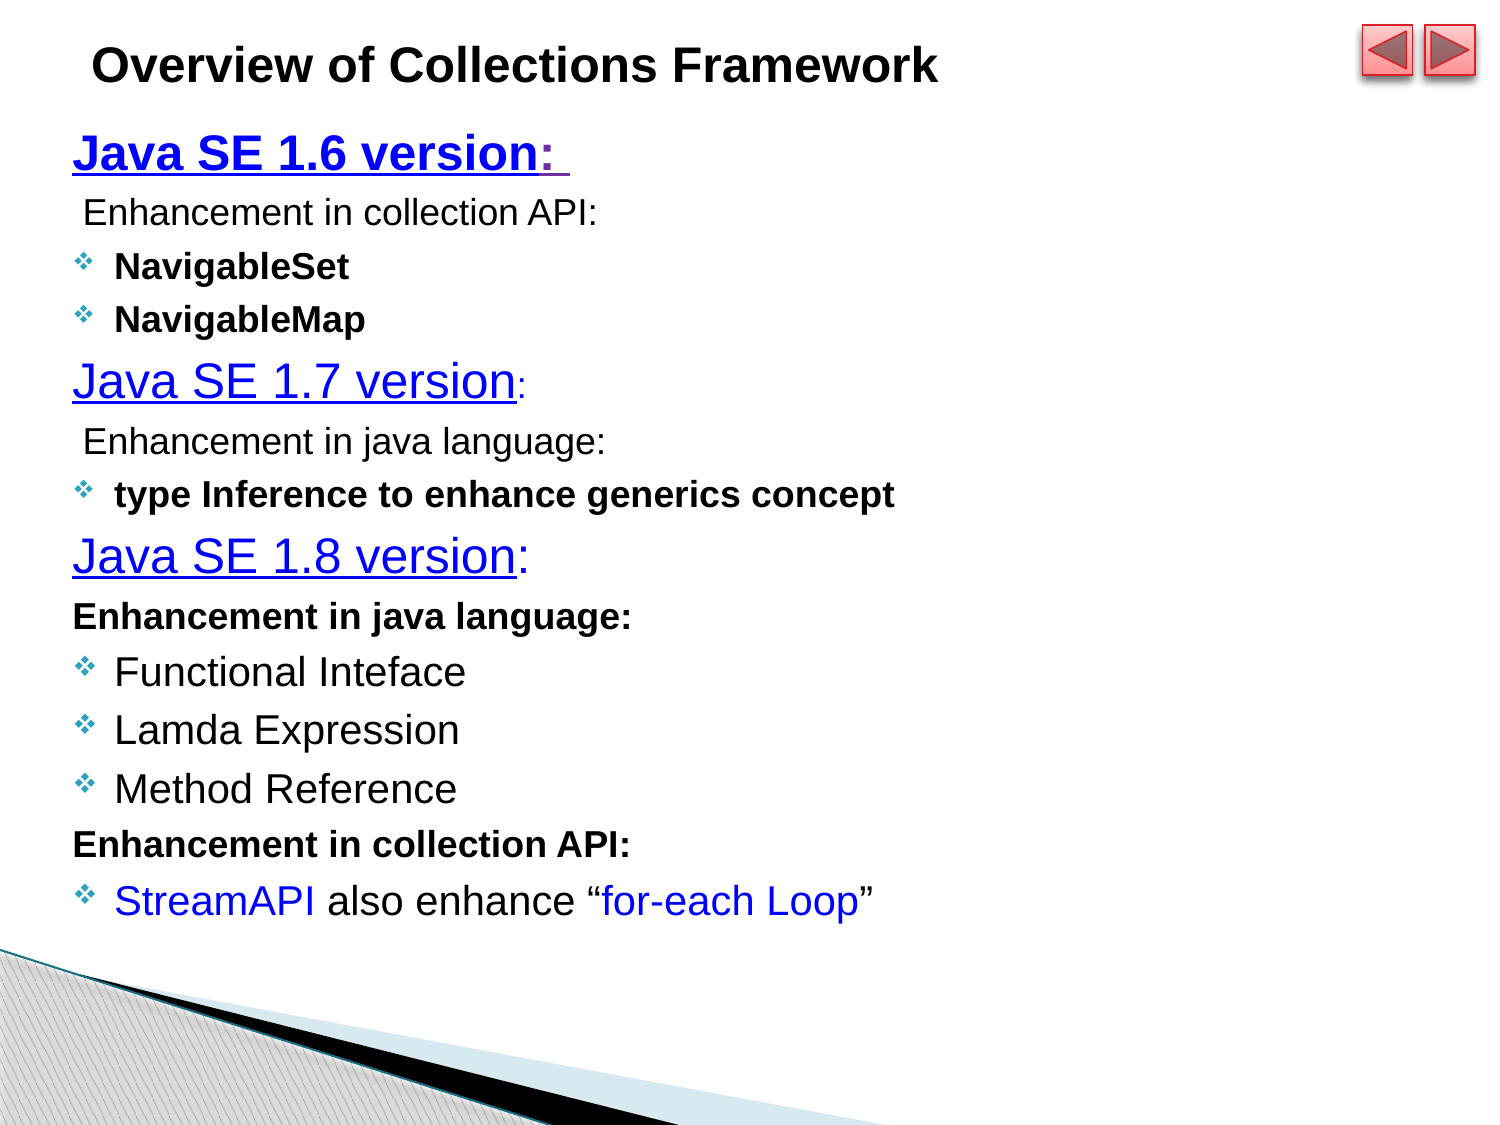

# Overview of Collections Framework
Java SE 1.6 version:
 Enhancement in collection API:
NavigableSet
NavigableMap
Java SE 1.7 version:
 Enhancement in java language:
type Inference to enhance generics concept
Java SE 1.8 version:
Enhancement in java language:
Functional Inteface
Lamda Expression
Method Reference
Enhancement in collection API:
StreamAPI also enhance “for-each Loop”